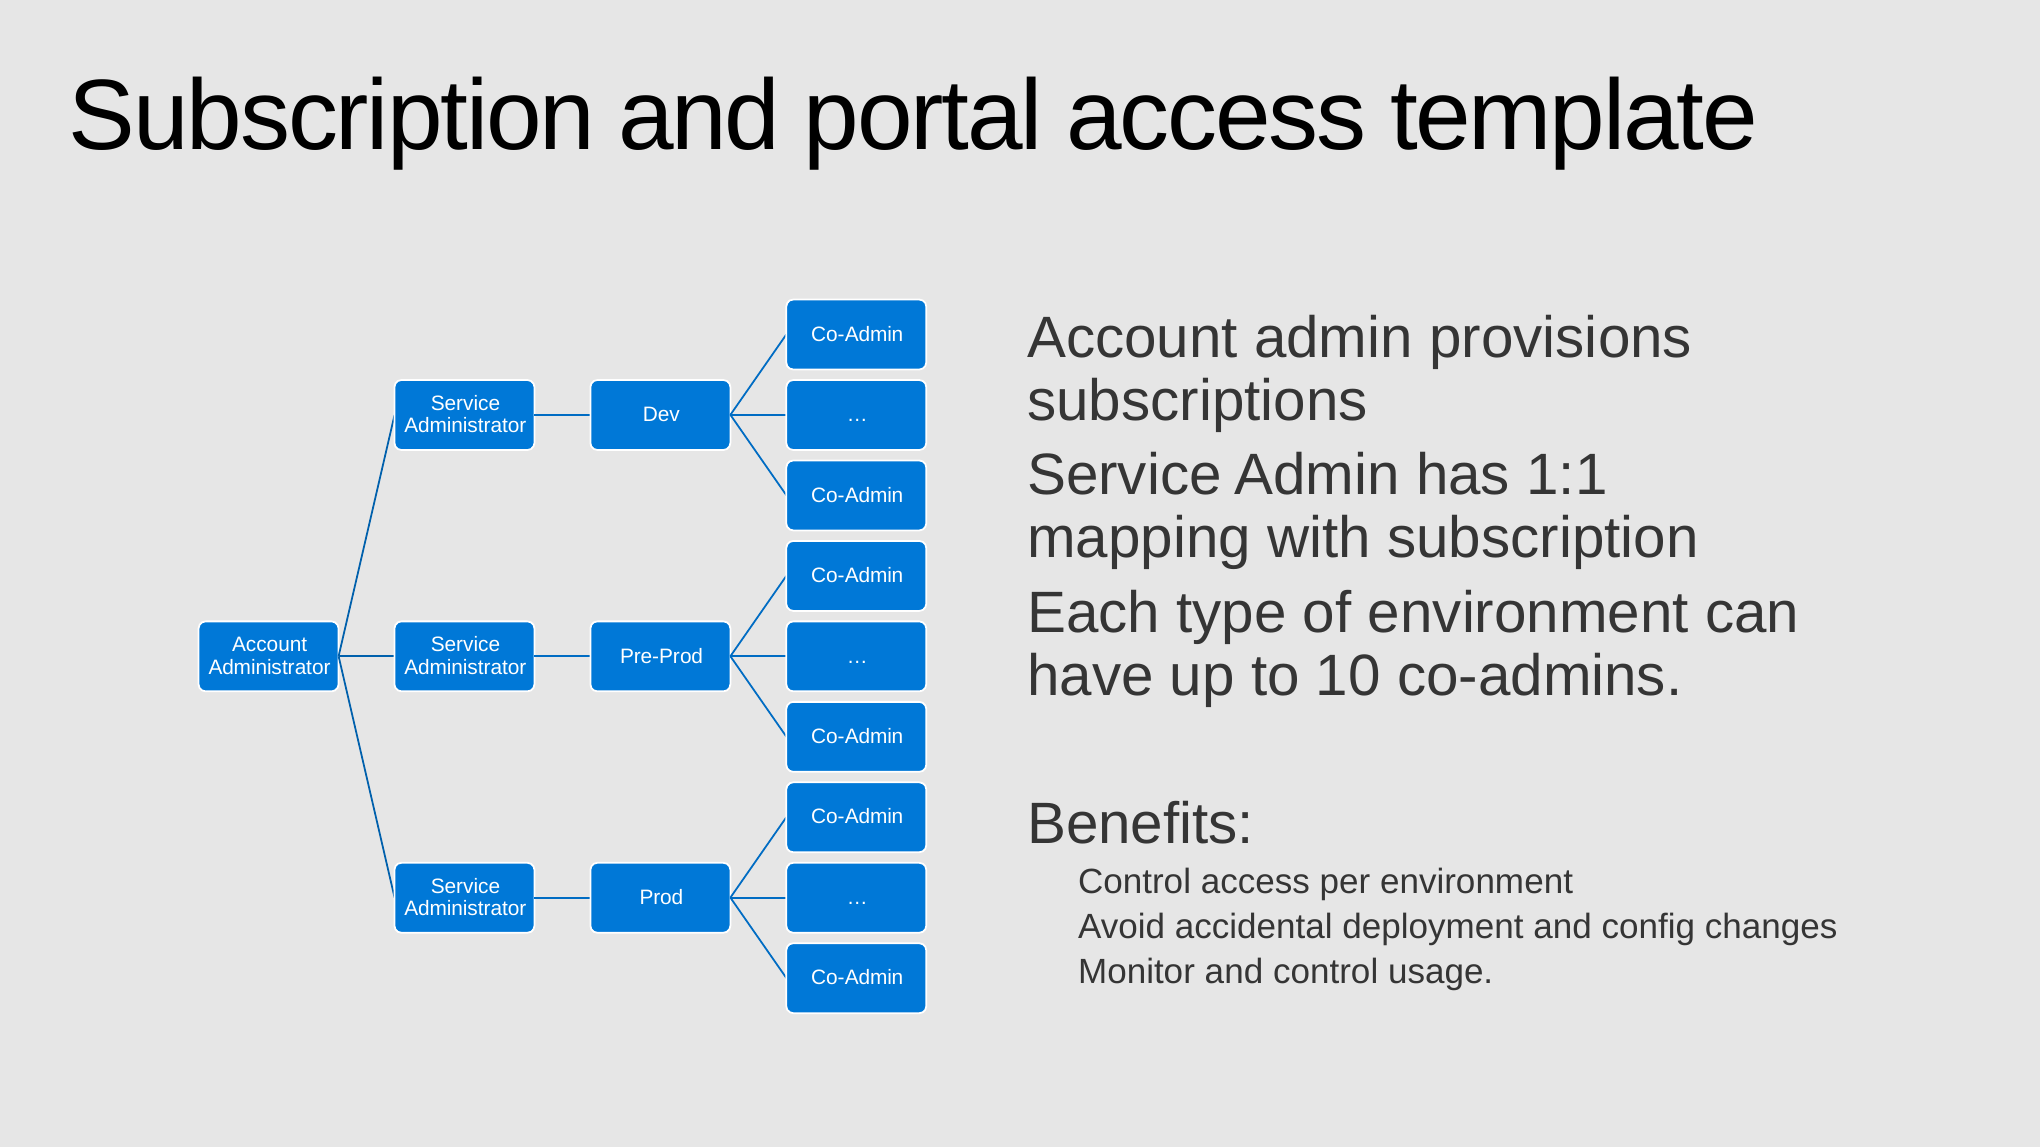

# Subscription and portal access template
Account Administrator

Service Administrator

Dev

Co-Admin

…

Co-Admin

Service Administrator

Pre-Prod

Co-Admin

…

Co-Admin

Service Administrator

Prod

Co-Admin

…

Co-Admin
Account admin provisions subscriptions
Service Admin has 1:1 mapping with subscription
Each type of environment can have up to 10 co-admins.

Benefits:
Control access per environment
Avoid accidental deployment and config changes
Monitor and control usage.